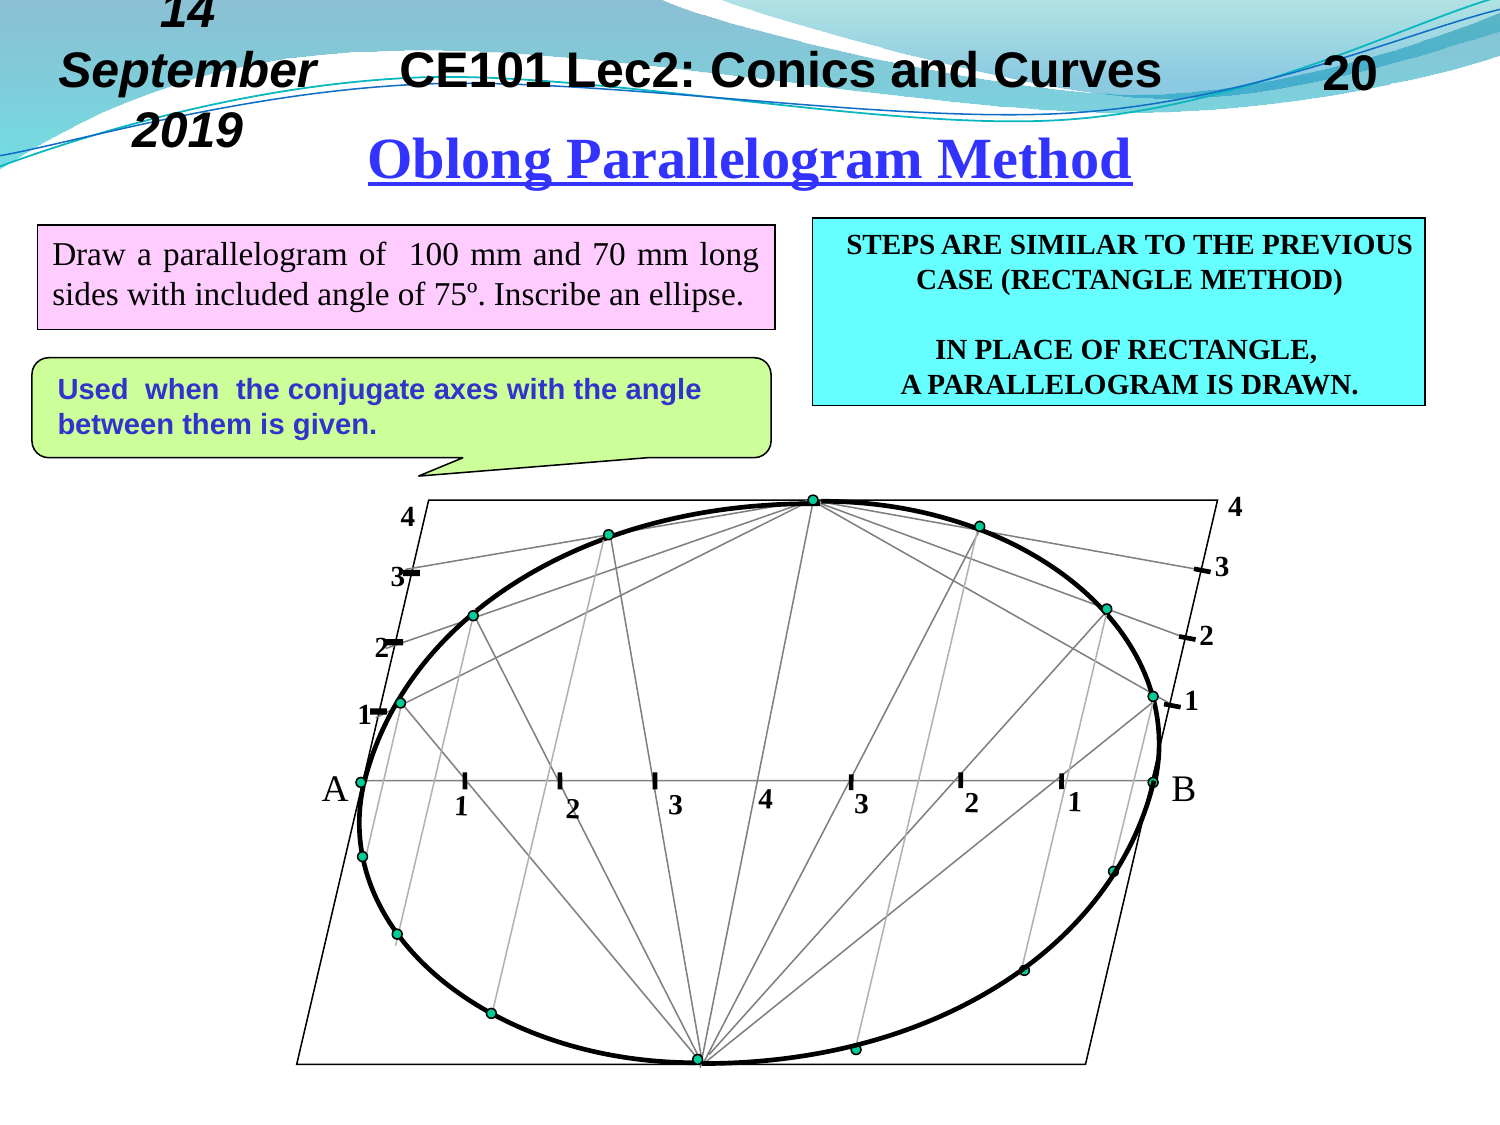

14 September 2019
CE101 Lec2: Conics and Curves
20
# Oblong Parallelogram Method

STEPS ARE SIMILAR TO THE PREVIOUS CASE (RECTANGLE METHOD)

IN PLACE OF RECTANGLE,
A PARALLELOGRAM IS DRAWN.

Draw a parallelogram of  100 mm and 70 mm long sides with included angle of 75º. Inscribe an ellipse.

Used  when  the conjugate axes with the angle
between them is given.

4
3

2
1
4

3

2

1

A
B

1
2
3
4
3
1
2